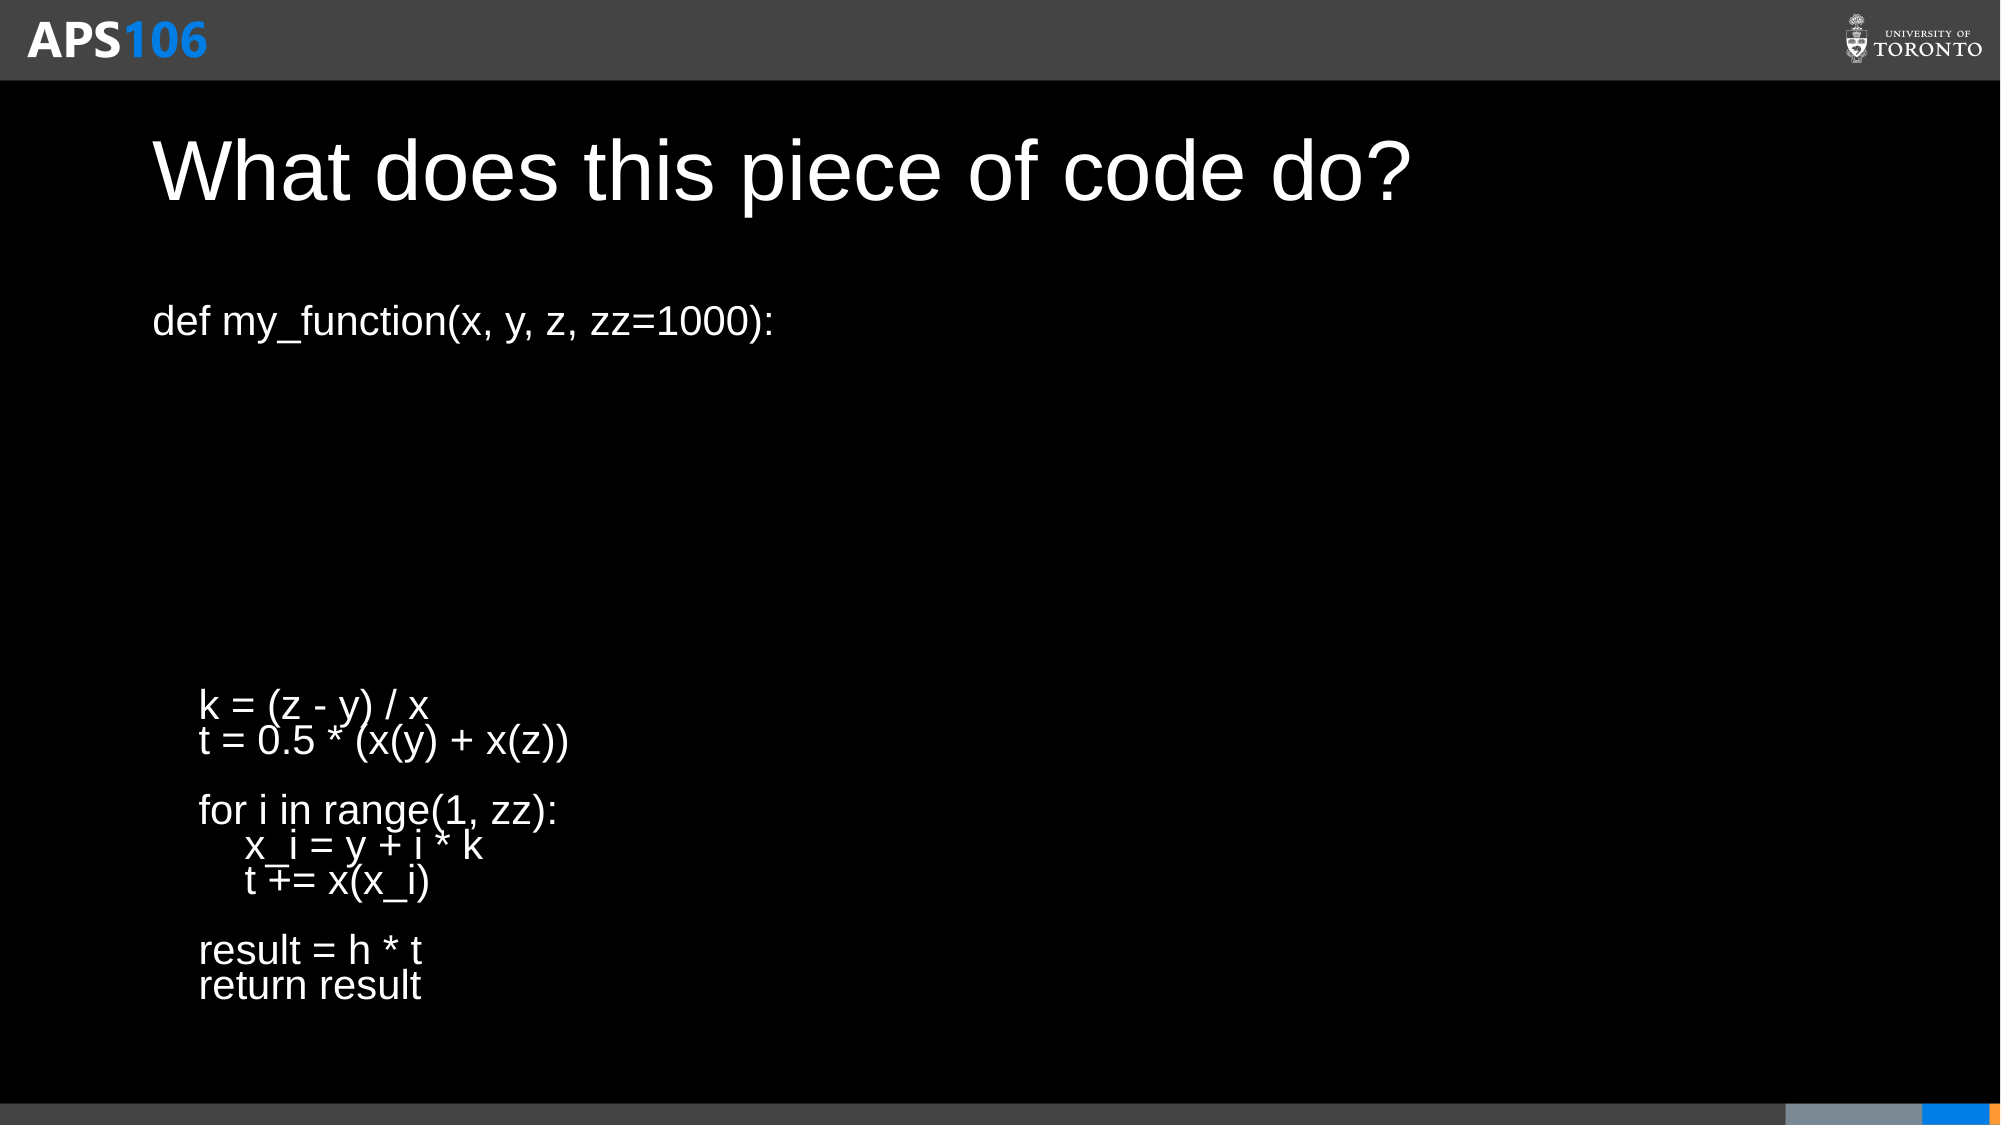

# What does this piece of code do?
def my_function(x, y, z, zz=1000):

    k = (z - y) / x
    t = 0.5 * (x(y) + x(z))

    for i in range(1, zz):
        x_i = y + i * k
        t += x(x_i)

    result = h * t
    return result